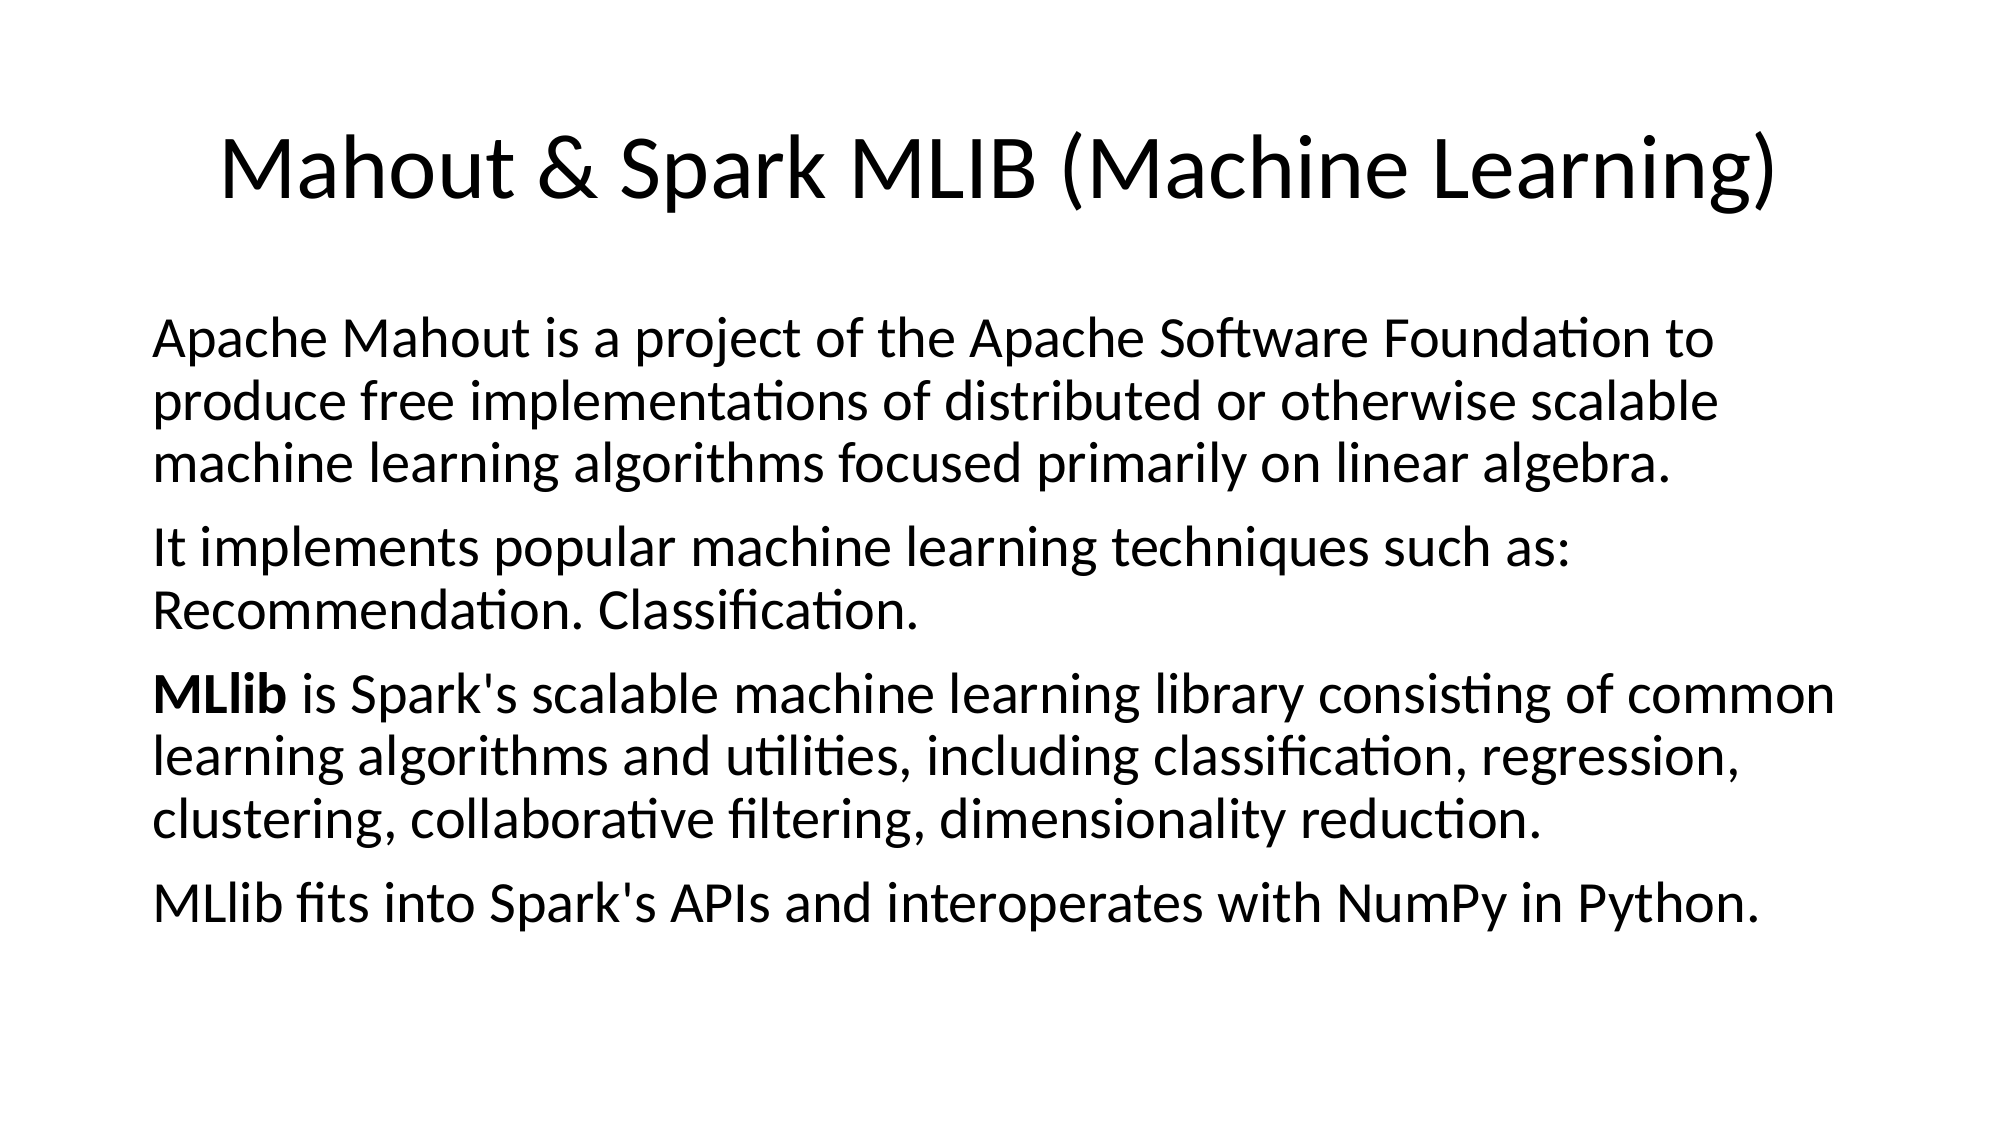

# Mahout & Spark MLIB (Machine Learning)
Apache Mahout is a project of the Apache Software Foundation to produce free implementations of distributed or otherwise scalable machine learning algorithms focused primarily on linear algebra.
It implements popular machine learning techniques such as: Recommendation. Classification.
MLlib is Spark's scalable machine learning library consisting of common learning algorithms and utilities, including classification, regression, clustering, collaborative filtering, dimensionality reduction.
MLlib fits into Spark's APIs and interoperates with NumPy in Python.